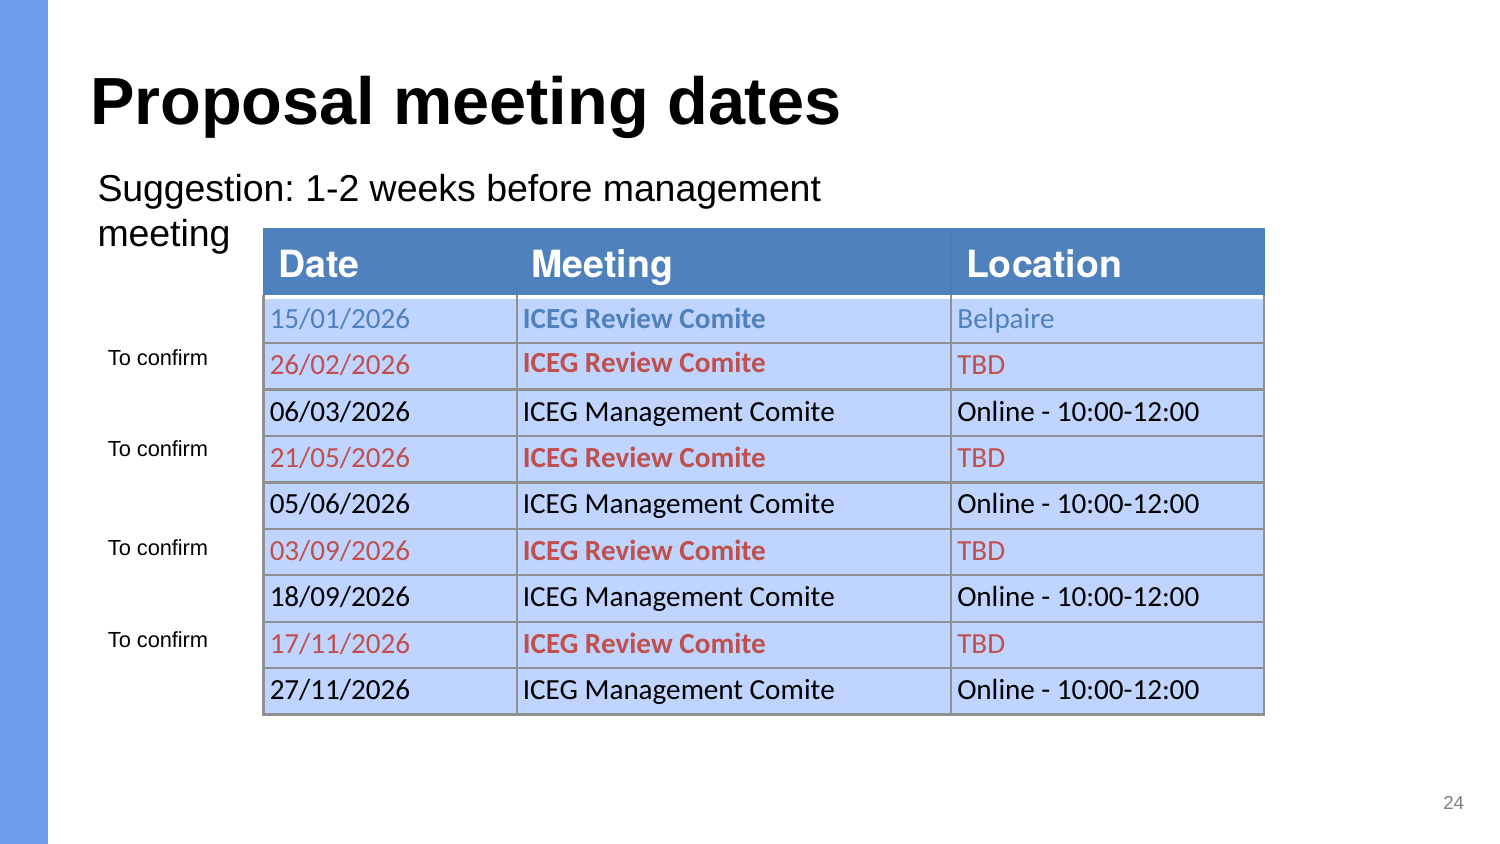

# Proposal meeting dates
Suggestion: 1-2 weeks before management meeting
| Date | Meeting | Location |
| --- | --- | --- |
| 15/01/2026 | ICEG Review Comite | Belpaire |
| 26/02/2026 | ICEG Review Comite | TBD |
| 06/03/2026 | ICEG Management Comite | Online - 10:00-12:00 |
| 21/05/2026 | ICEG Review Comite | TBD |
| 05/06/2026 | ICEG Management Comite | Online - 10:00-12:00 |
| 03/09/2026 | ICEG Review Comite | TBD |
| 18/09/2026 | ICEG Management Comite | Online - 10:00-12:00 |
| 17/11/2026 | ICEG Review Comite | TBD |
| 27/11/2026 | ICEG Management Comite | Online - 10:00-12:00 |
To confirm
To confirm
To confirm
To confirm
24